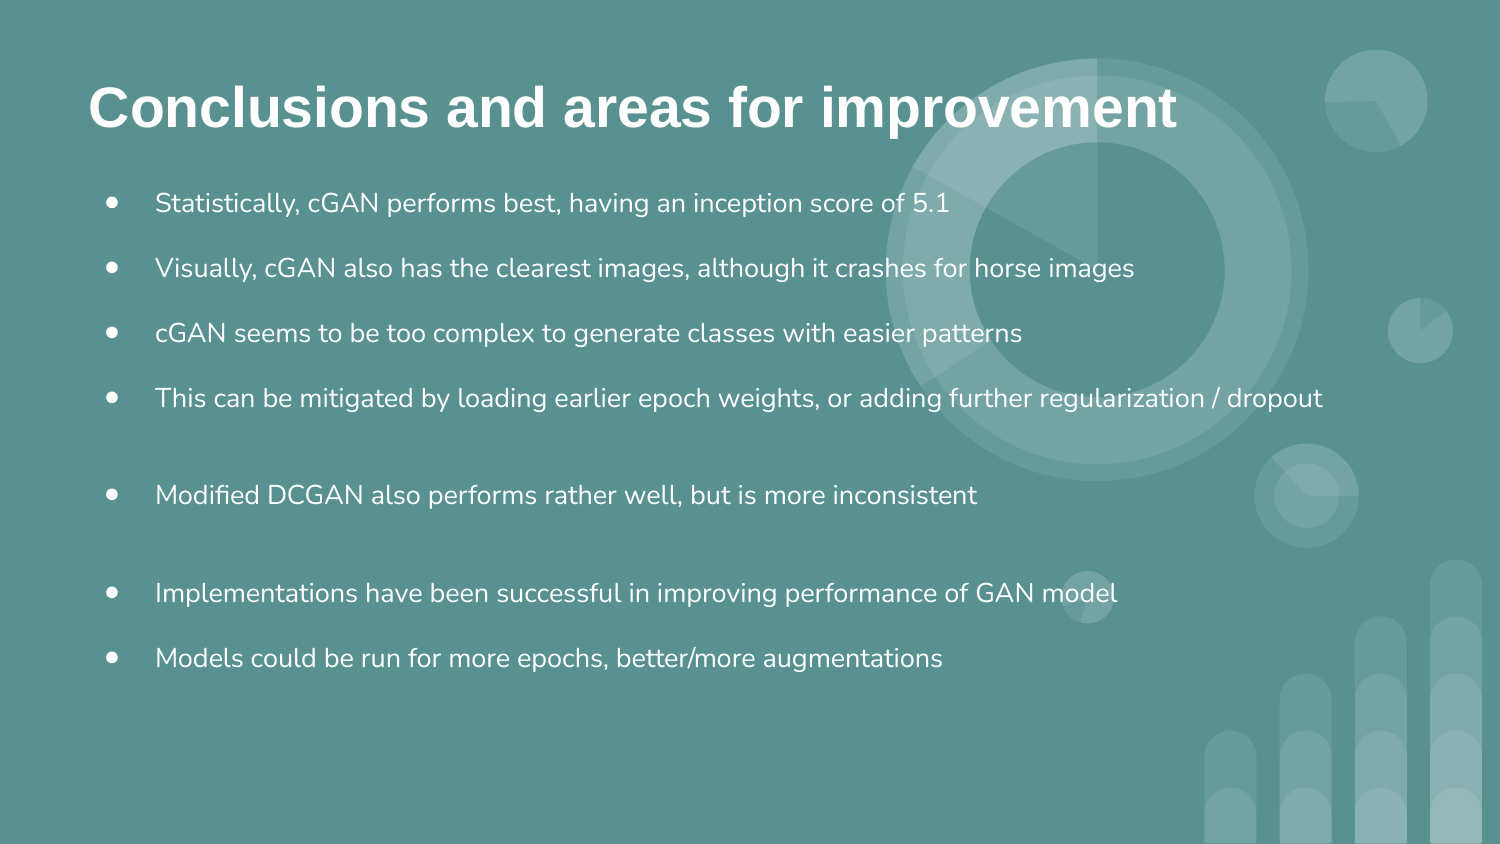

# Conclusions and areas for improvement
Statistically, cGAN performs best, having an inception score of 5.1

Visually, cGAN also has the clearest images, although it crashes for horse images

cGAN seems to be too complex to generate classes with easier patterns

This can be mitigated by loading earlier epoch weights, or adding further regularization / dropout

Modified DCGAN also performs rather well, but is more inconsistent

Implementations have been successful in improving performance of GAN model

Models could be run for more epochs, better/more augmentations